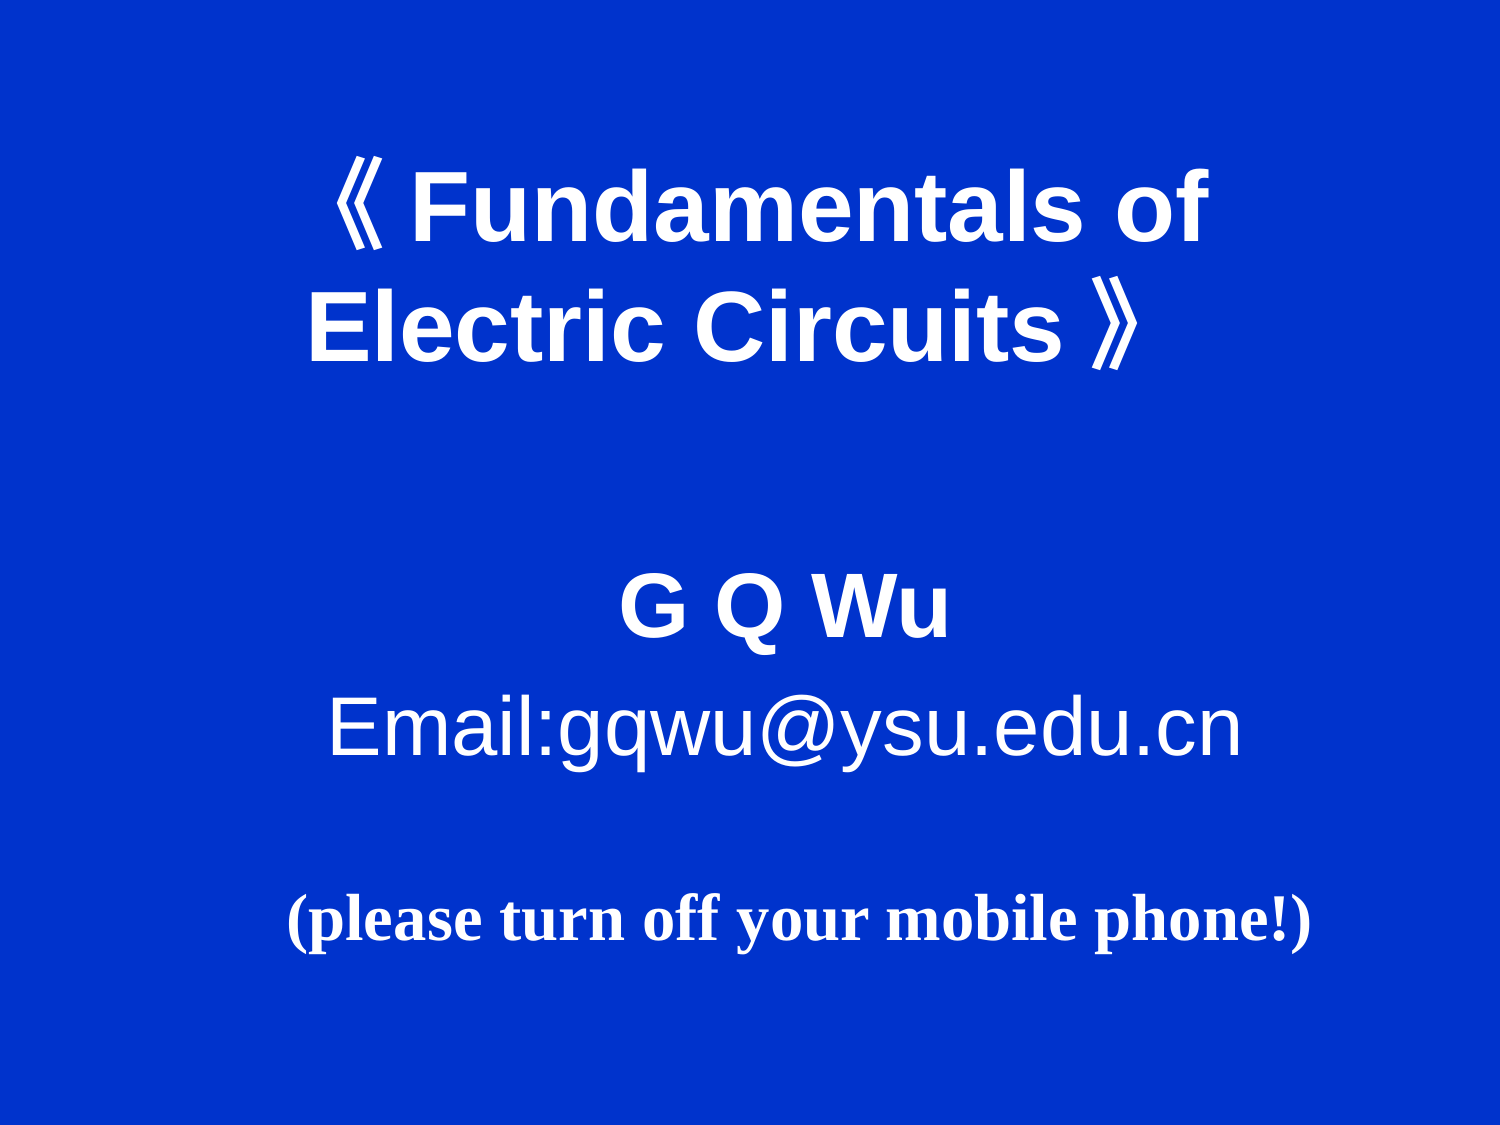

# 《Fundamentals of Electric Circuits》
G Q Wu
Email:gqwu@ysu.edu.cn
(please turn off your mobile phone!)